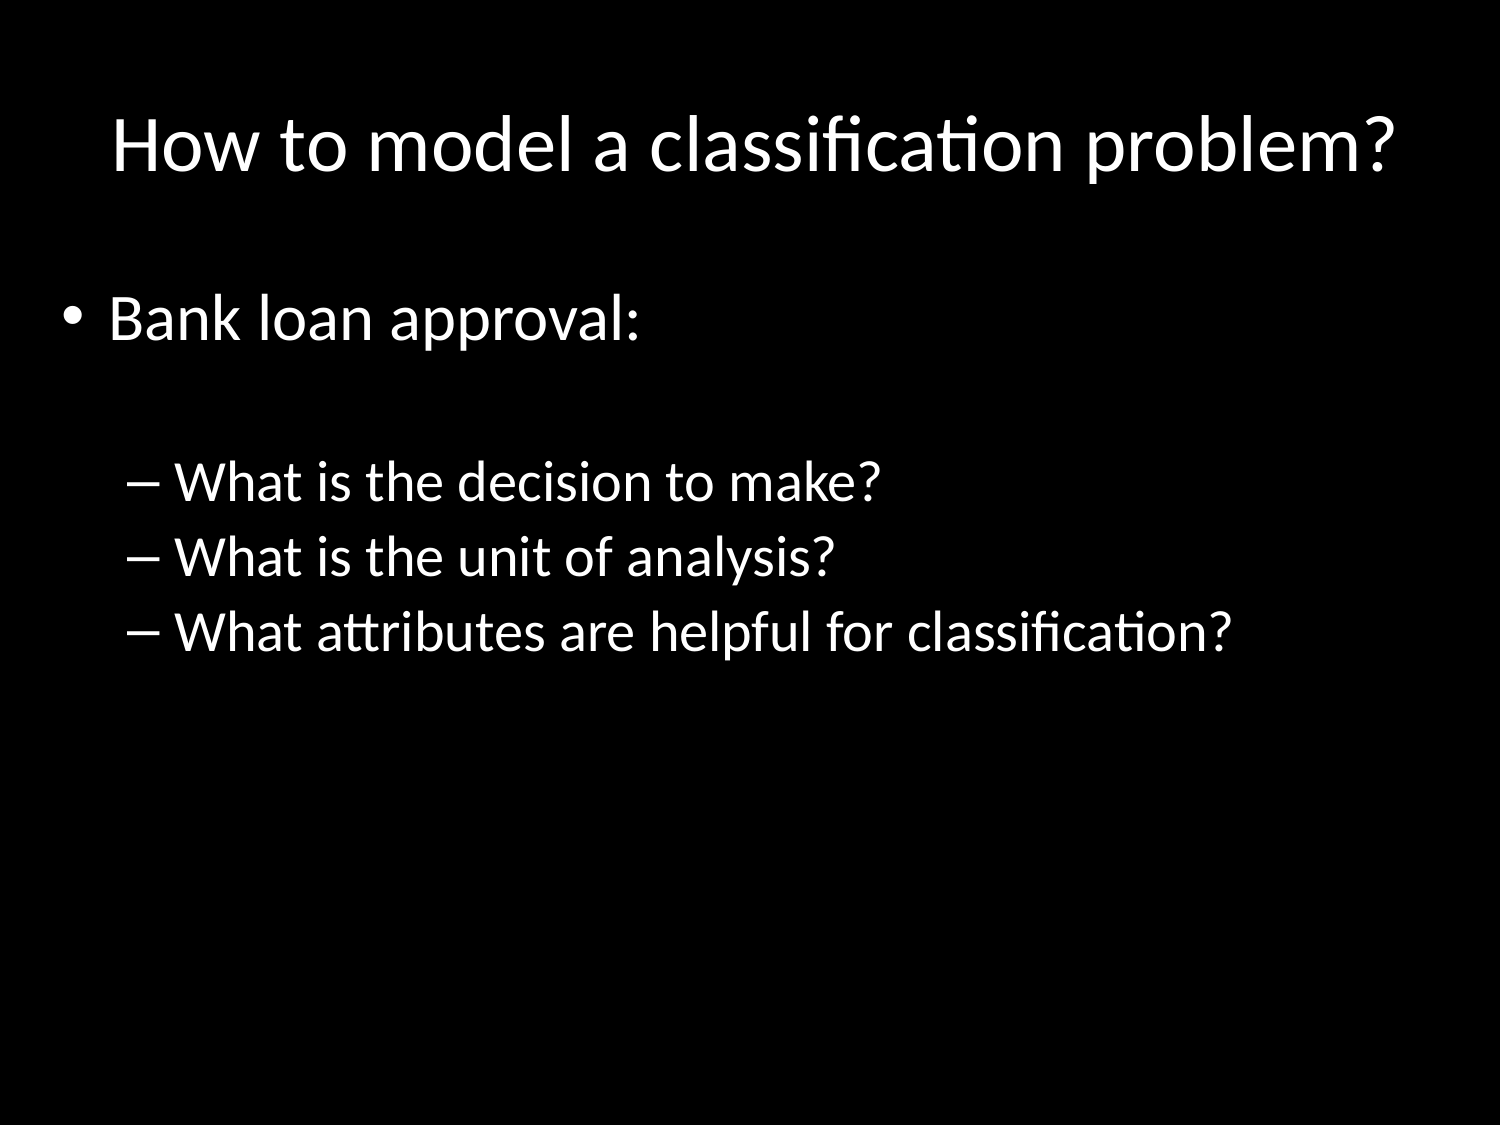

# How to model a classification problem?
Bank loan approval:

What is the decision to make?
What is the unit of analysis?
What attributes are helpful for classification?